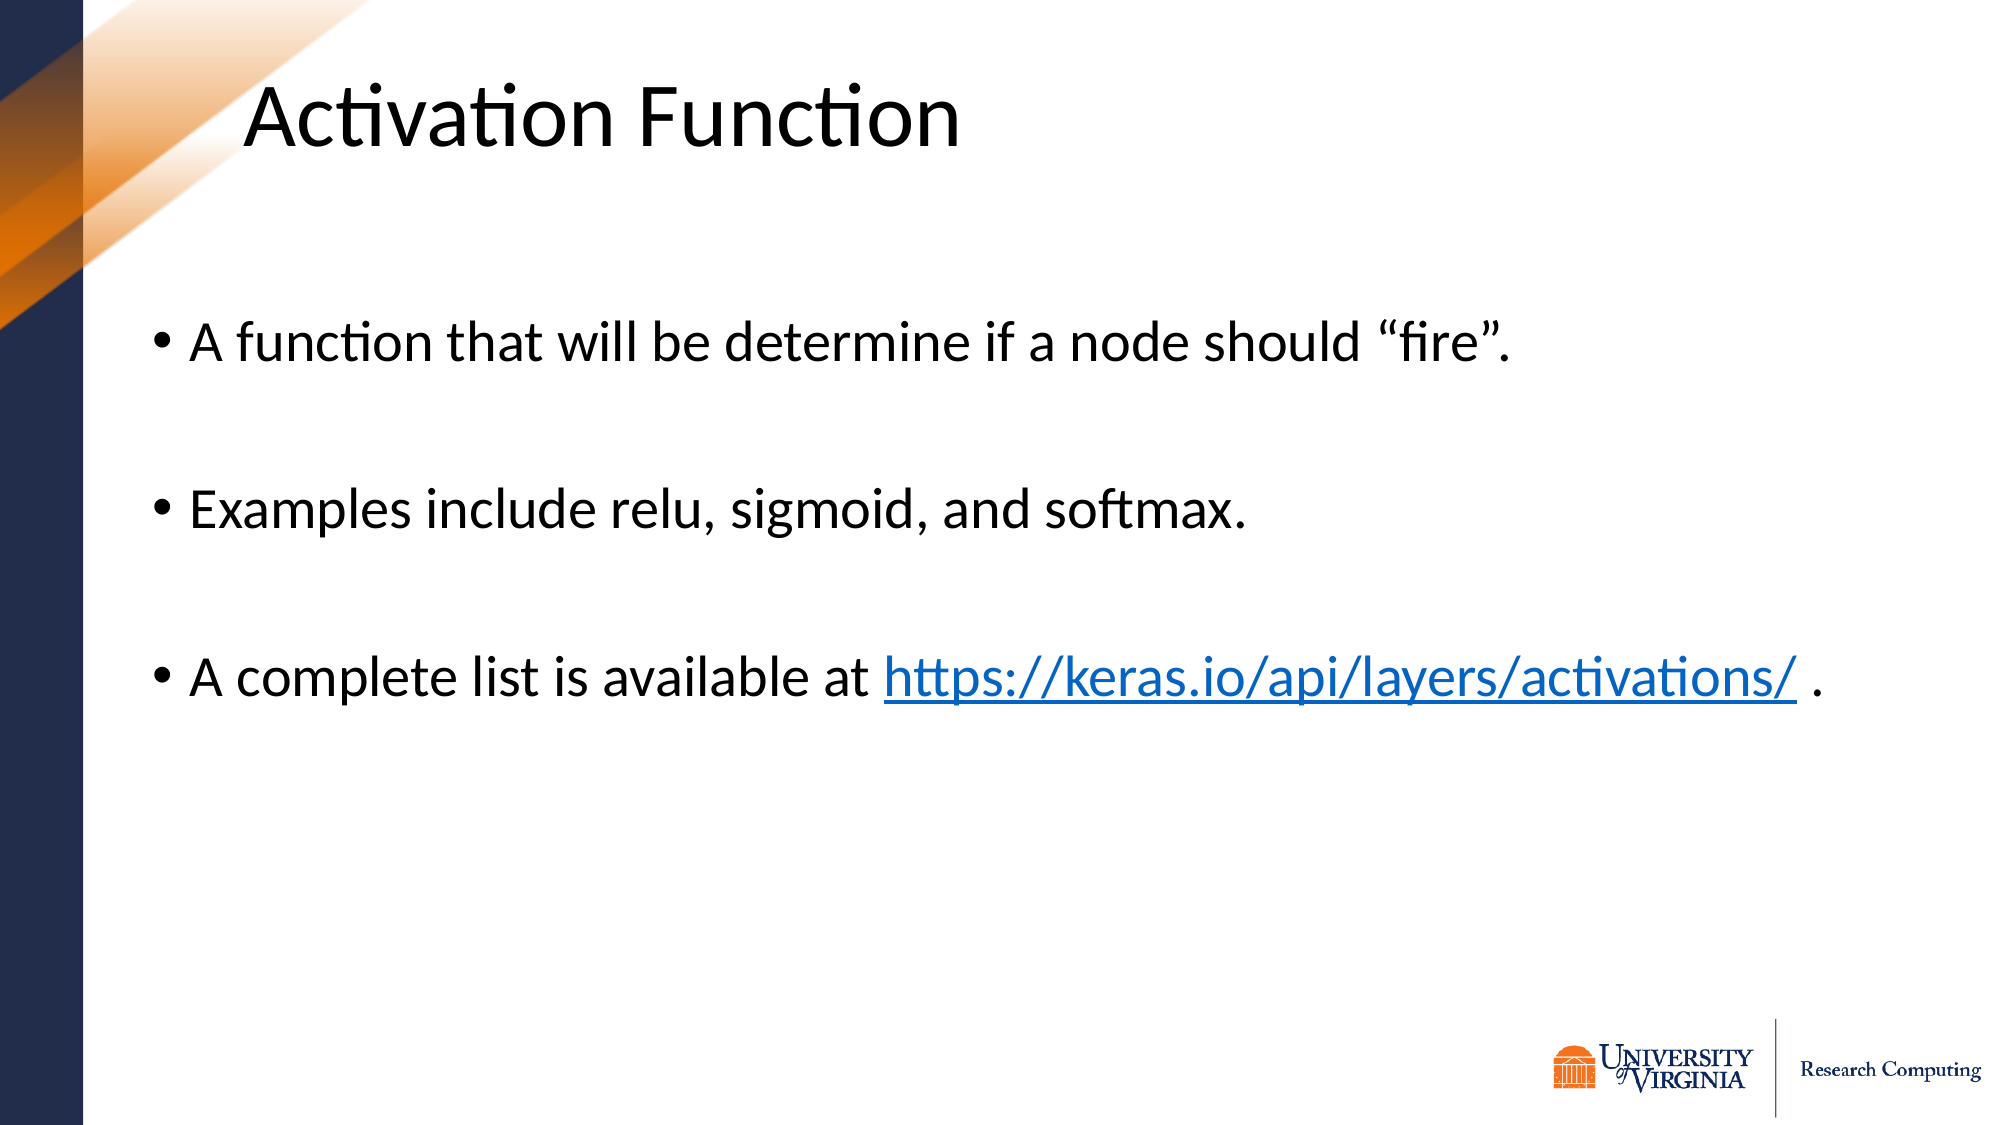

# Activation Function
A function that will be determine if a node should “fire”.

Examples include relu, sigmoid, and softmax.

A complete list is available at https://keras.io/api/layers/activations/ .